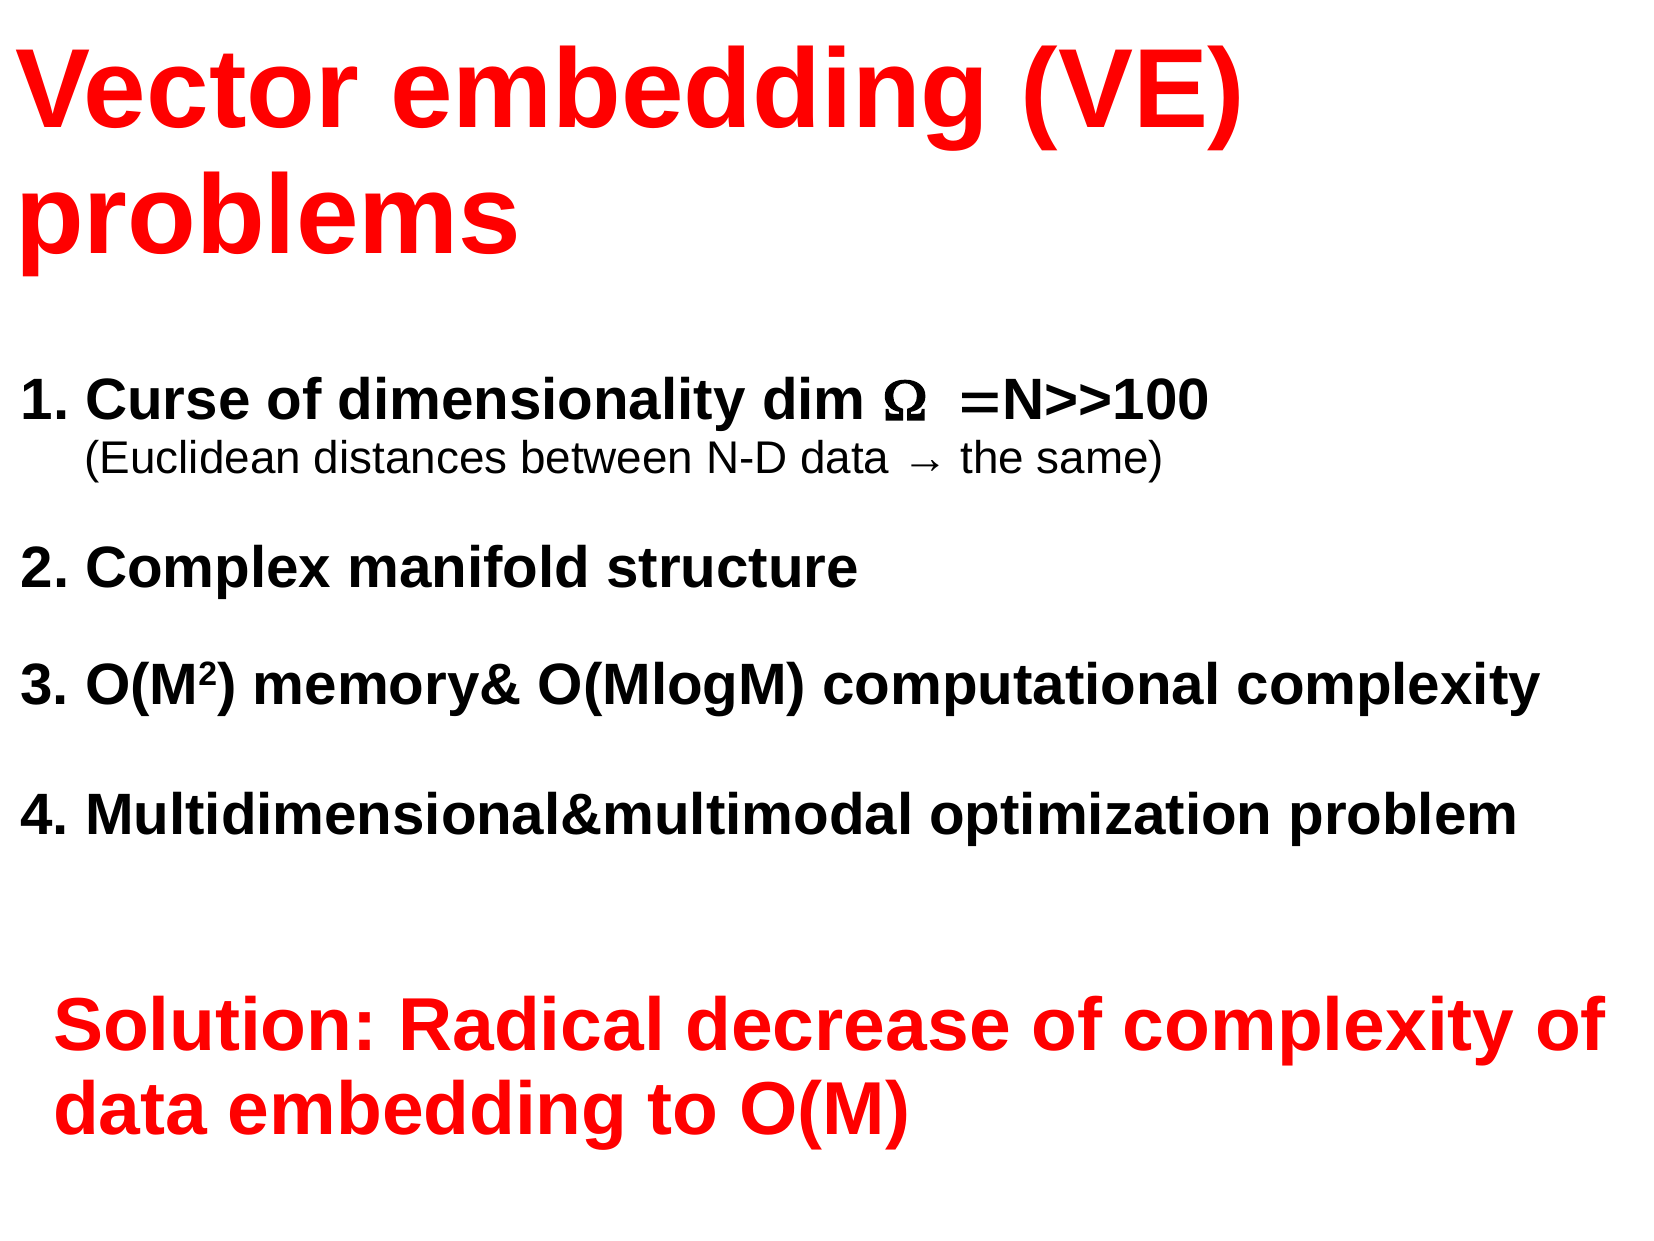

Vector embedding (VE) problems
1. Curse of dimensionality dim Ω =N>>100
     (Euclidean distances between N-D data → the same)

2. Complex manifold structure
3. O(M2) memory& O(MlogM) computational complexity

4. Multidimensional&multimodal optimization problem

Solution: Radical decrease of complexity of data embedding to O(M)